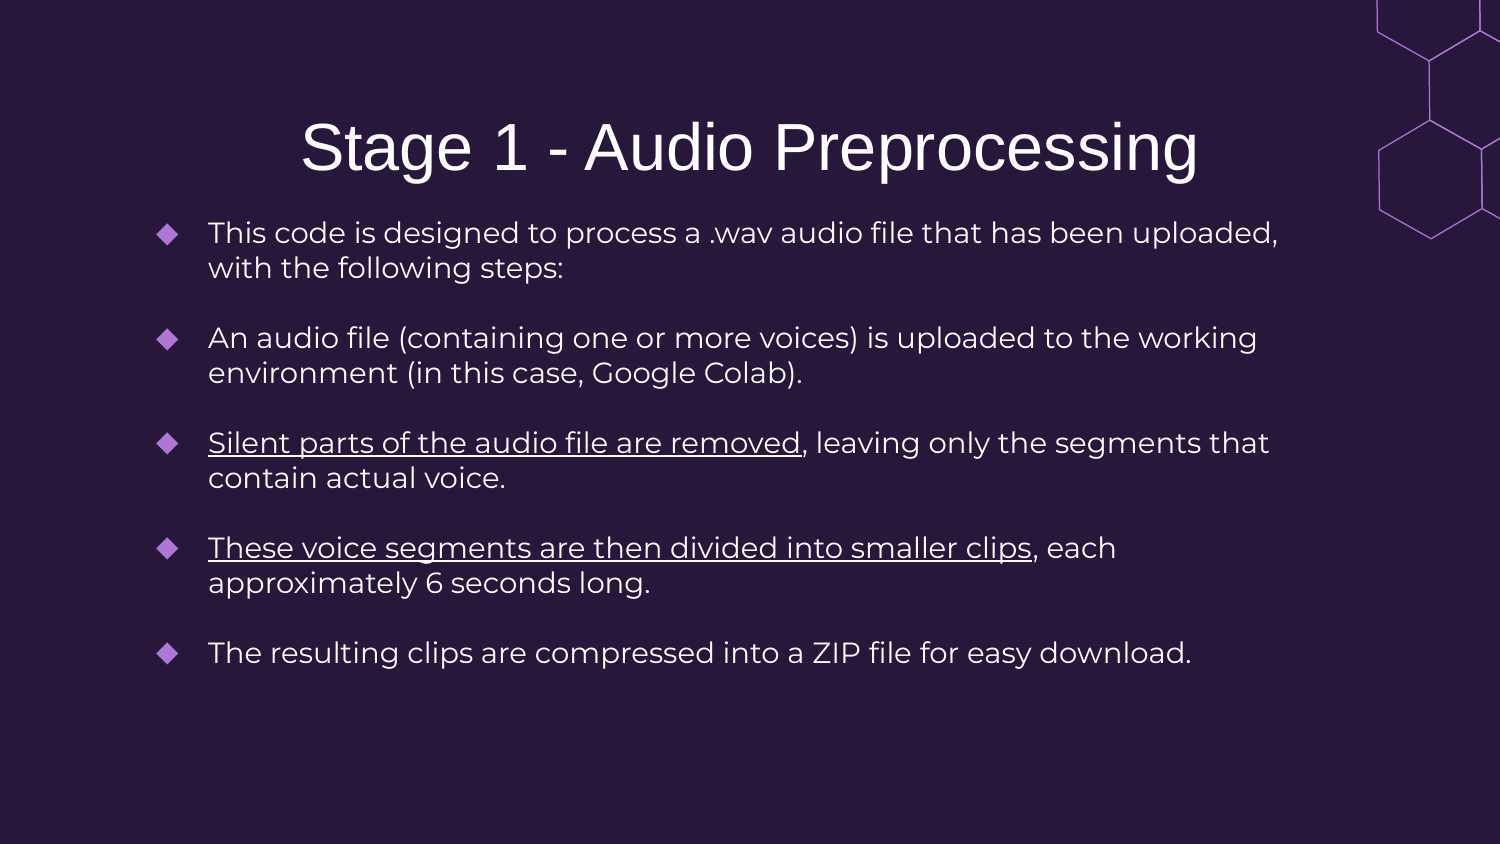

# Stage 1 - Audio Preprocessing
This code is designed to process a .wav audio file that has been uploaded, with the following steps:

An audio file (containing one or more voices) is uploaded to the working environment (in this case, Google Colab).

Silent parts of the audio file are removed, leaving only the segments that contain actual voice.

These voice segments are then divided into smaller clips, each approximately 6 seconds long.

The resulting clips are compressed into a ZIP file for easy download.